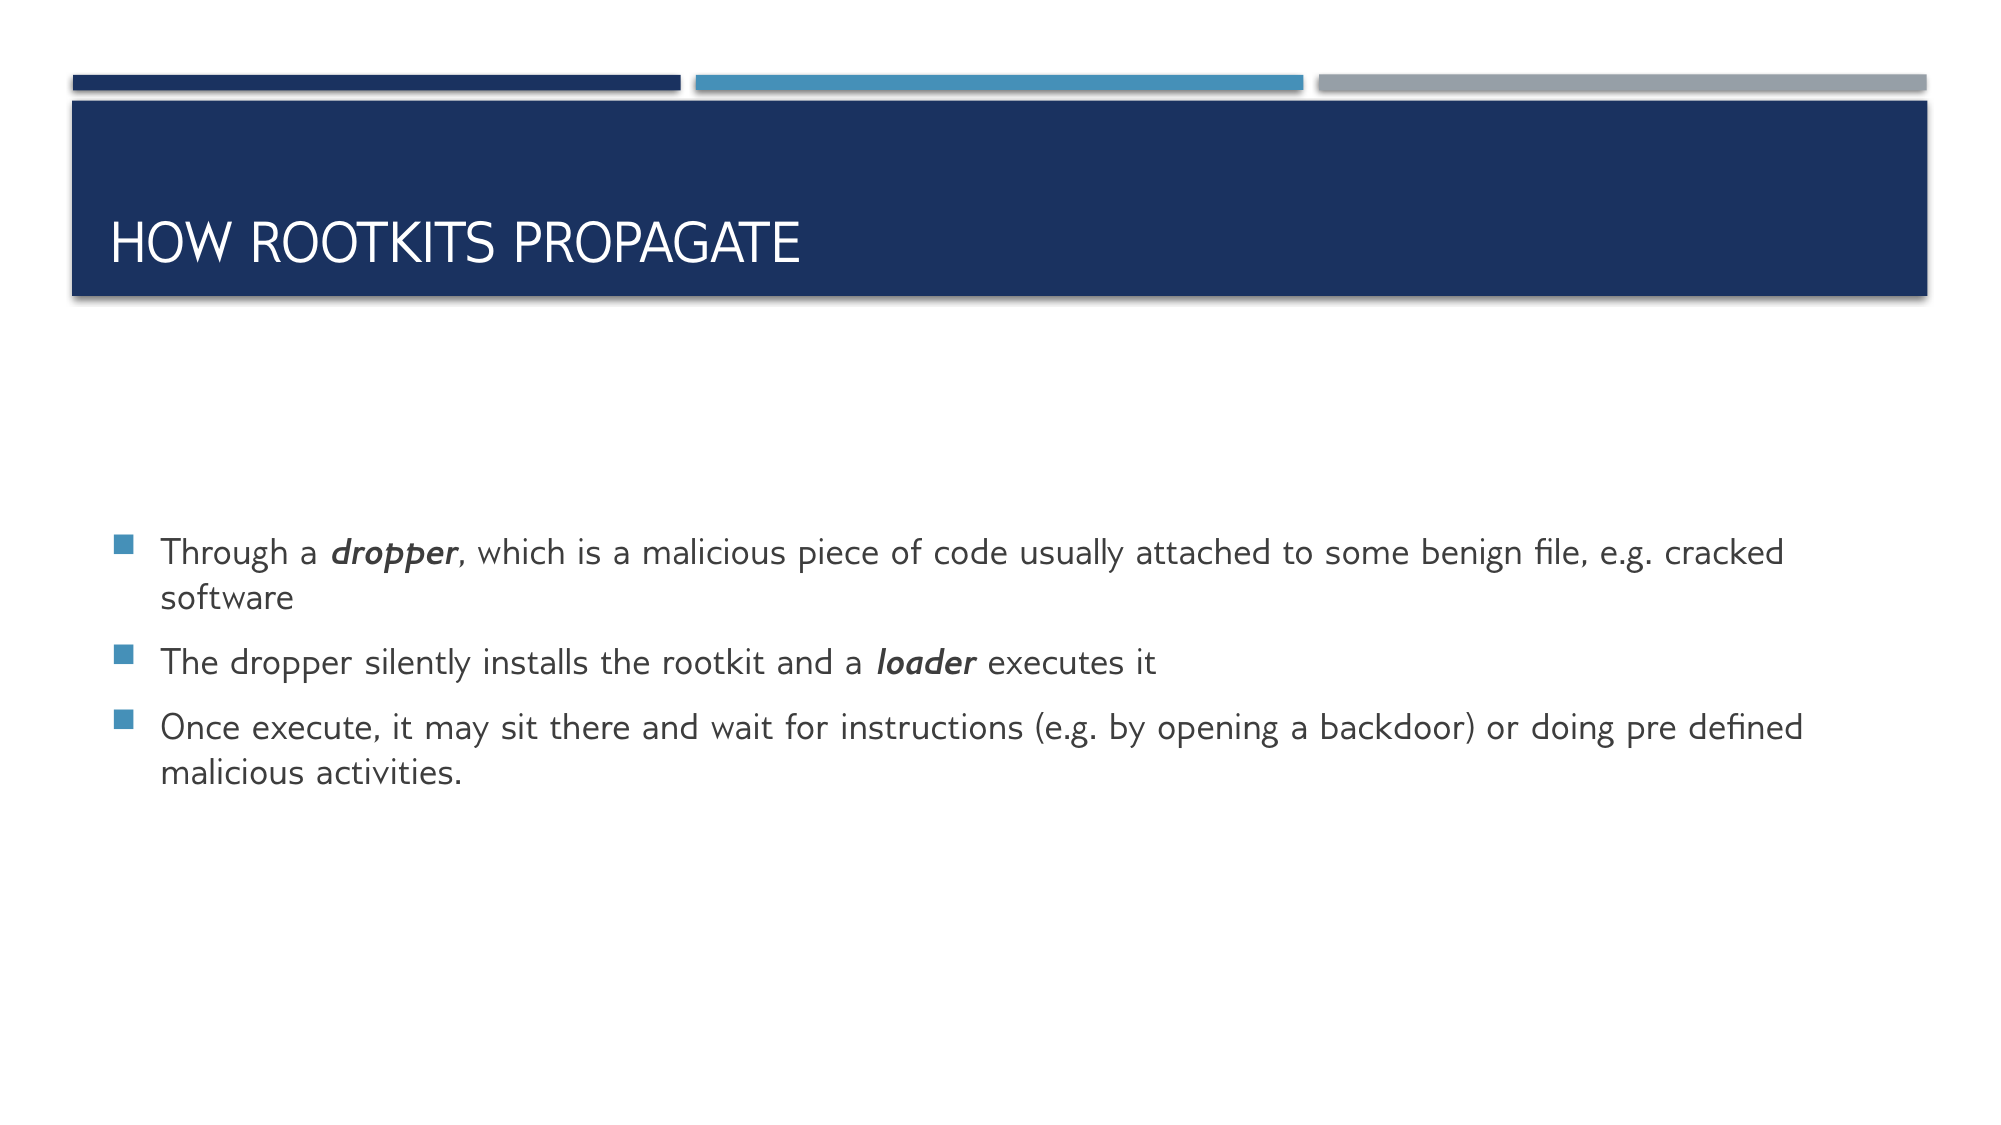

# How Rootkits propagaTe
Through a dropper, which is a malicious piece of code usually attached to some benign file, e.g. cracked software
The dropper silently installs the rootkit and a loader executes it
Once execute, it may sit there and wait for instructions (e.g. by opening a backdoor) or doing pre defined malicious activities.